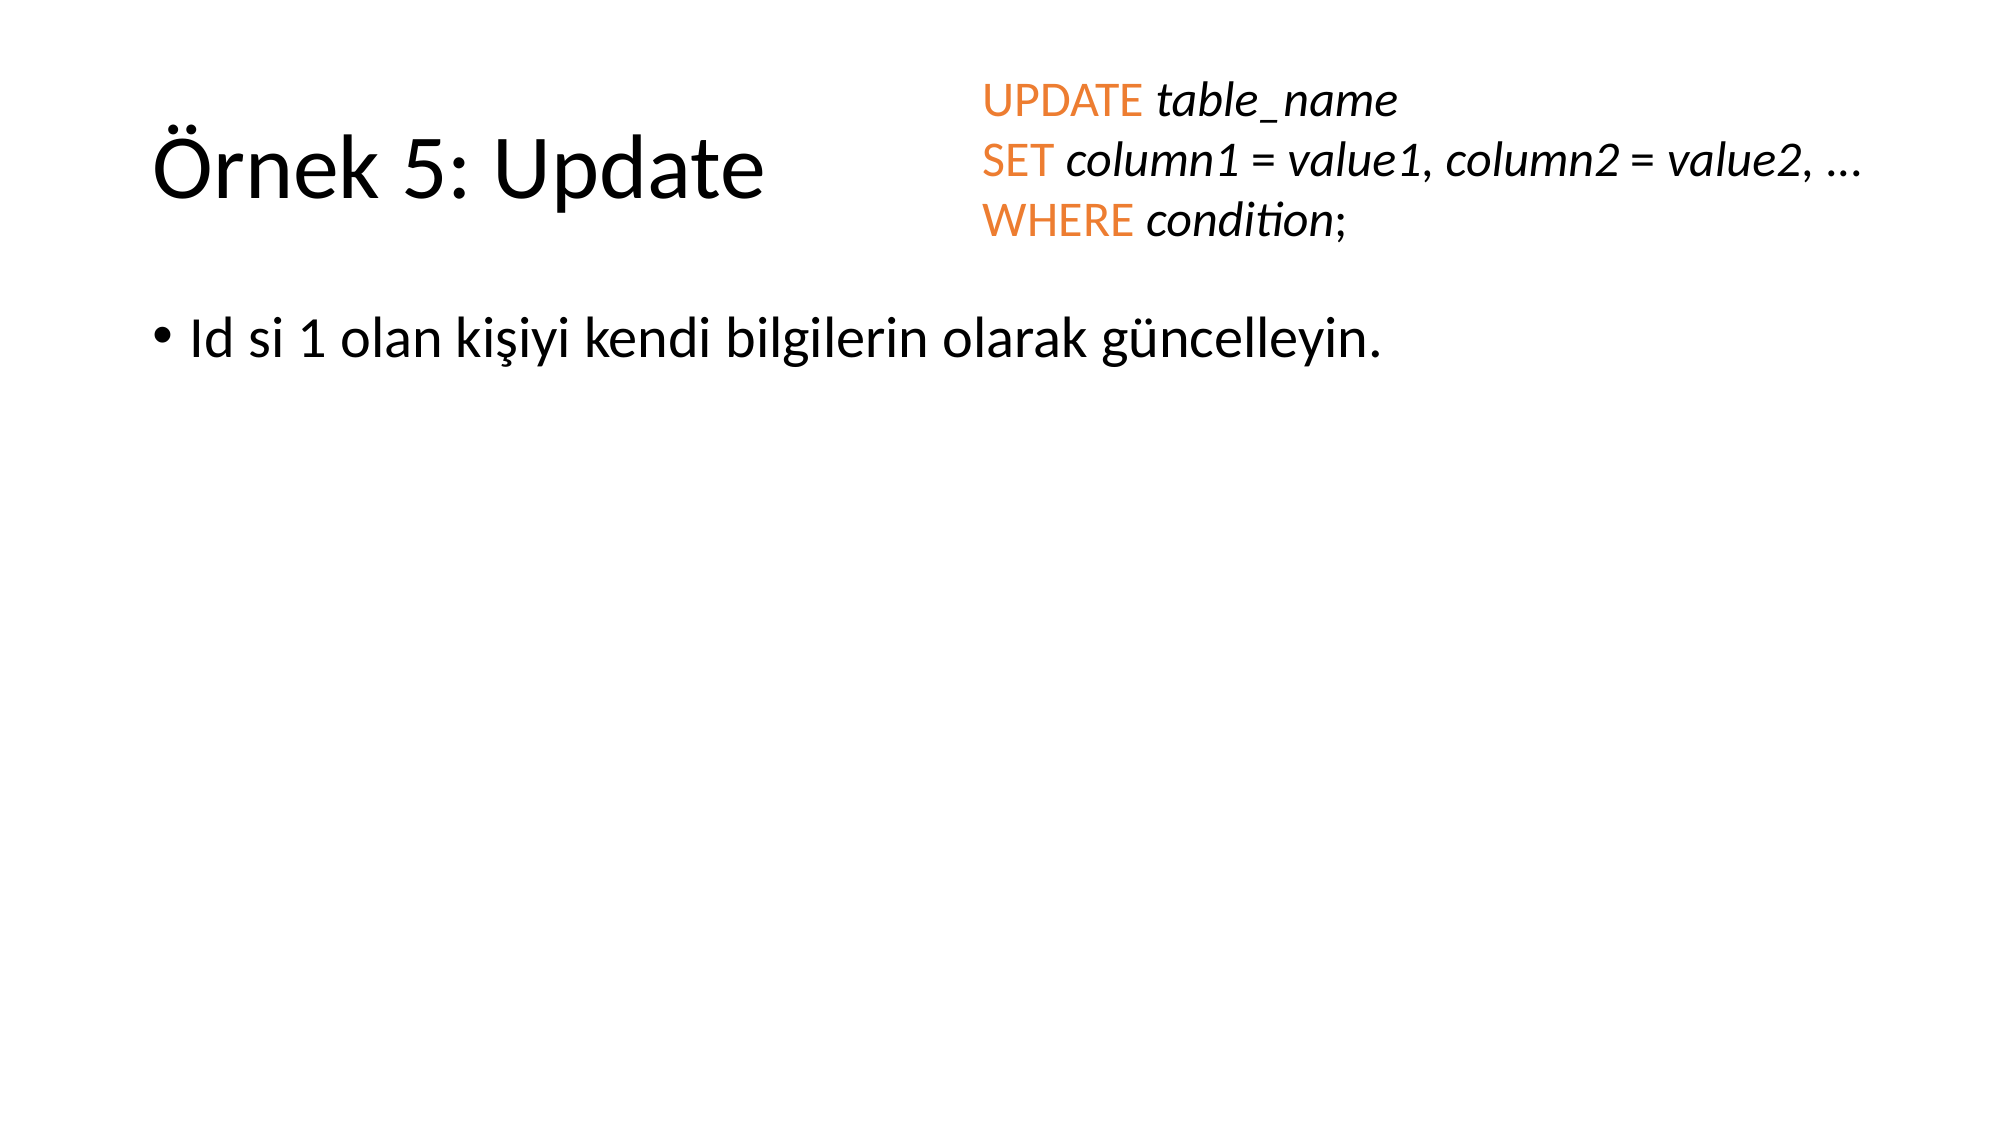

UPDATE table_name​
SET column1 = value1, column2 = value2, ...​
WHERE condition;
# Örnek 5: Update
Id si 1 olan kişiyi kendi bilgilerin olarak güncelleyin.